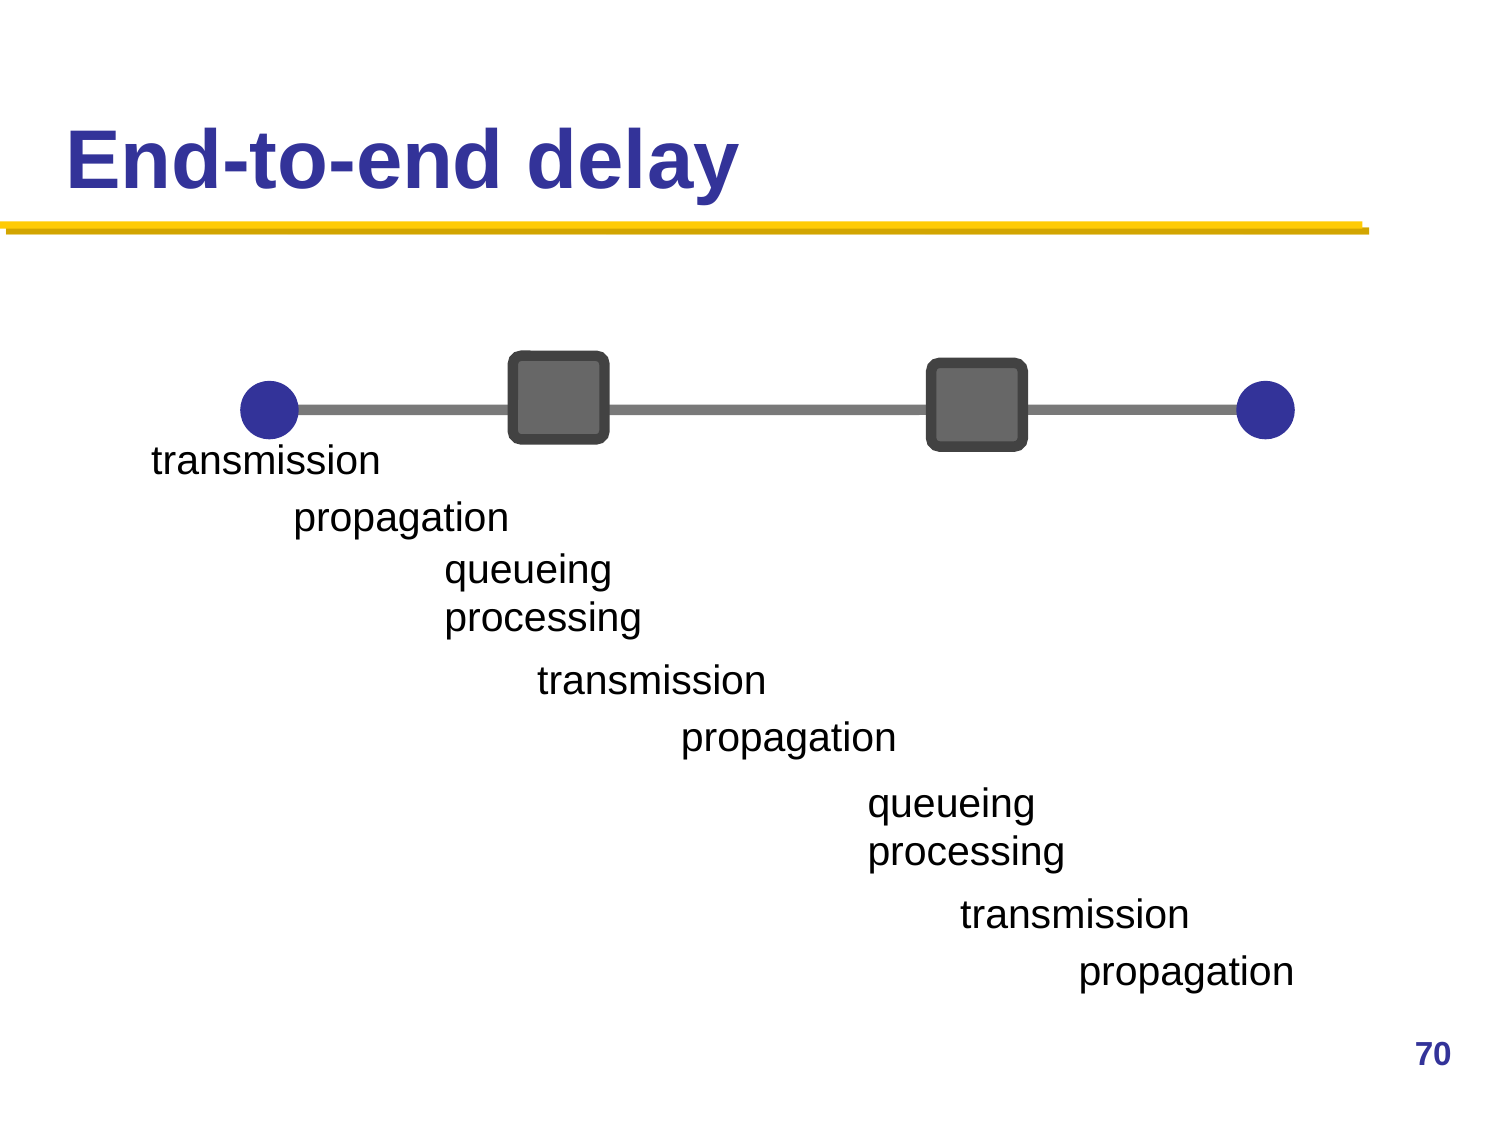

# End-to-end delay

transmission
propagation
queueing
processing
transmission
propagation
queueing
processing
transmission
propagation
70